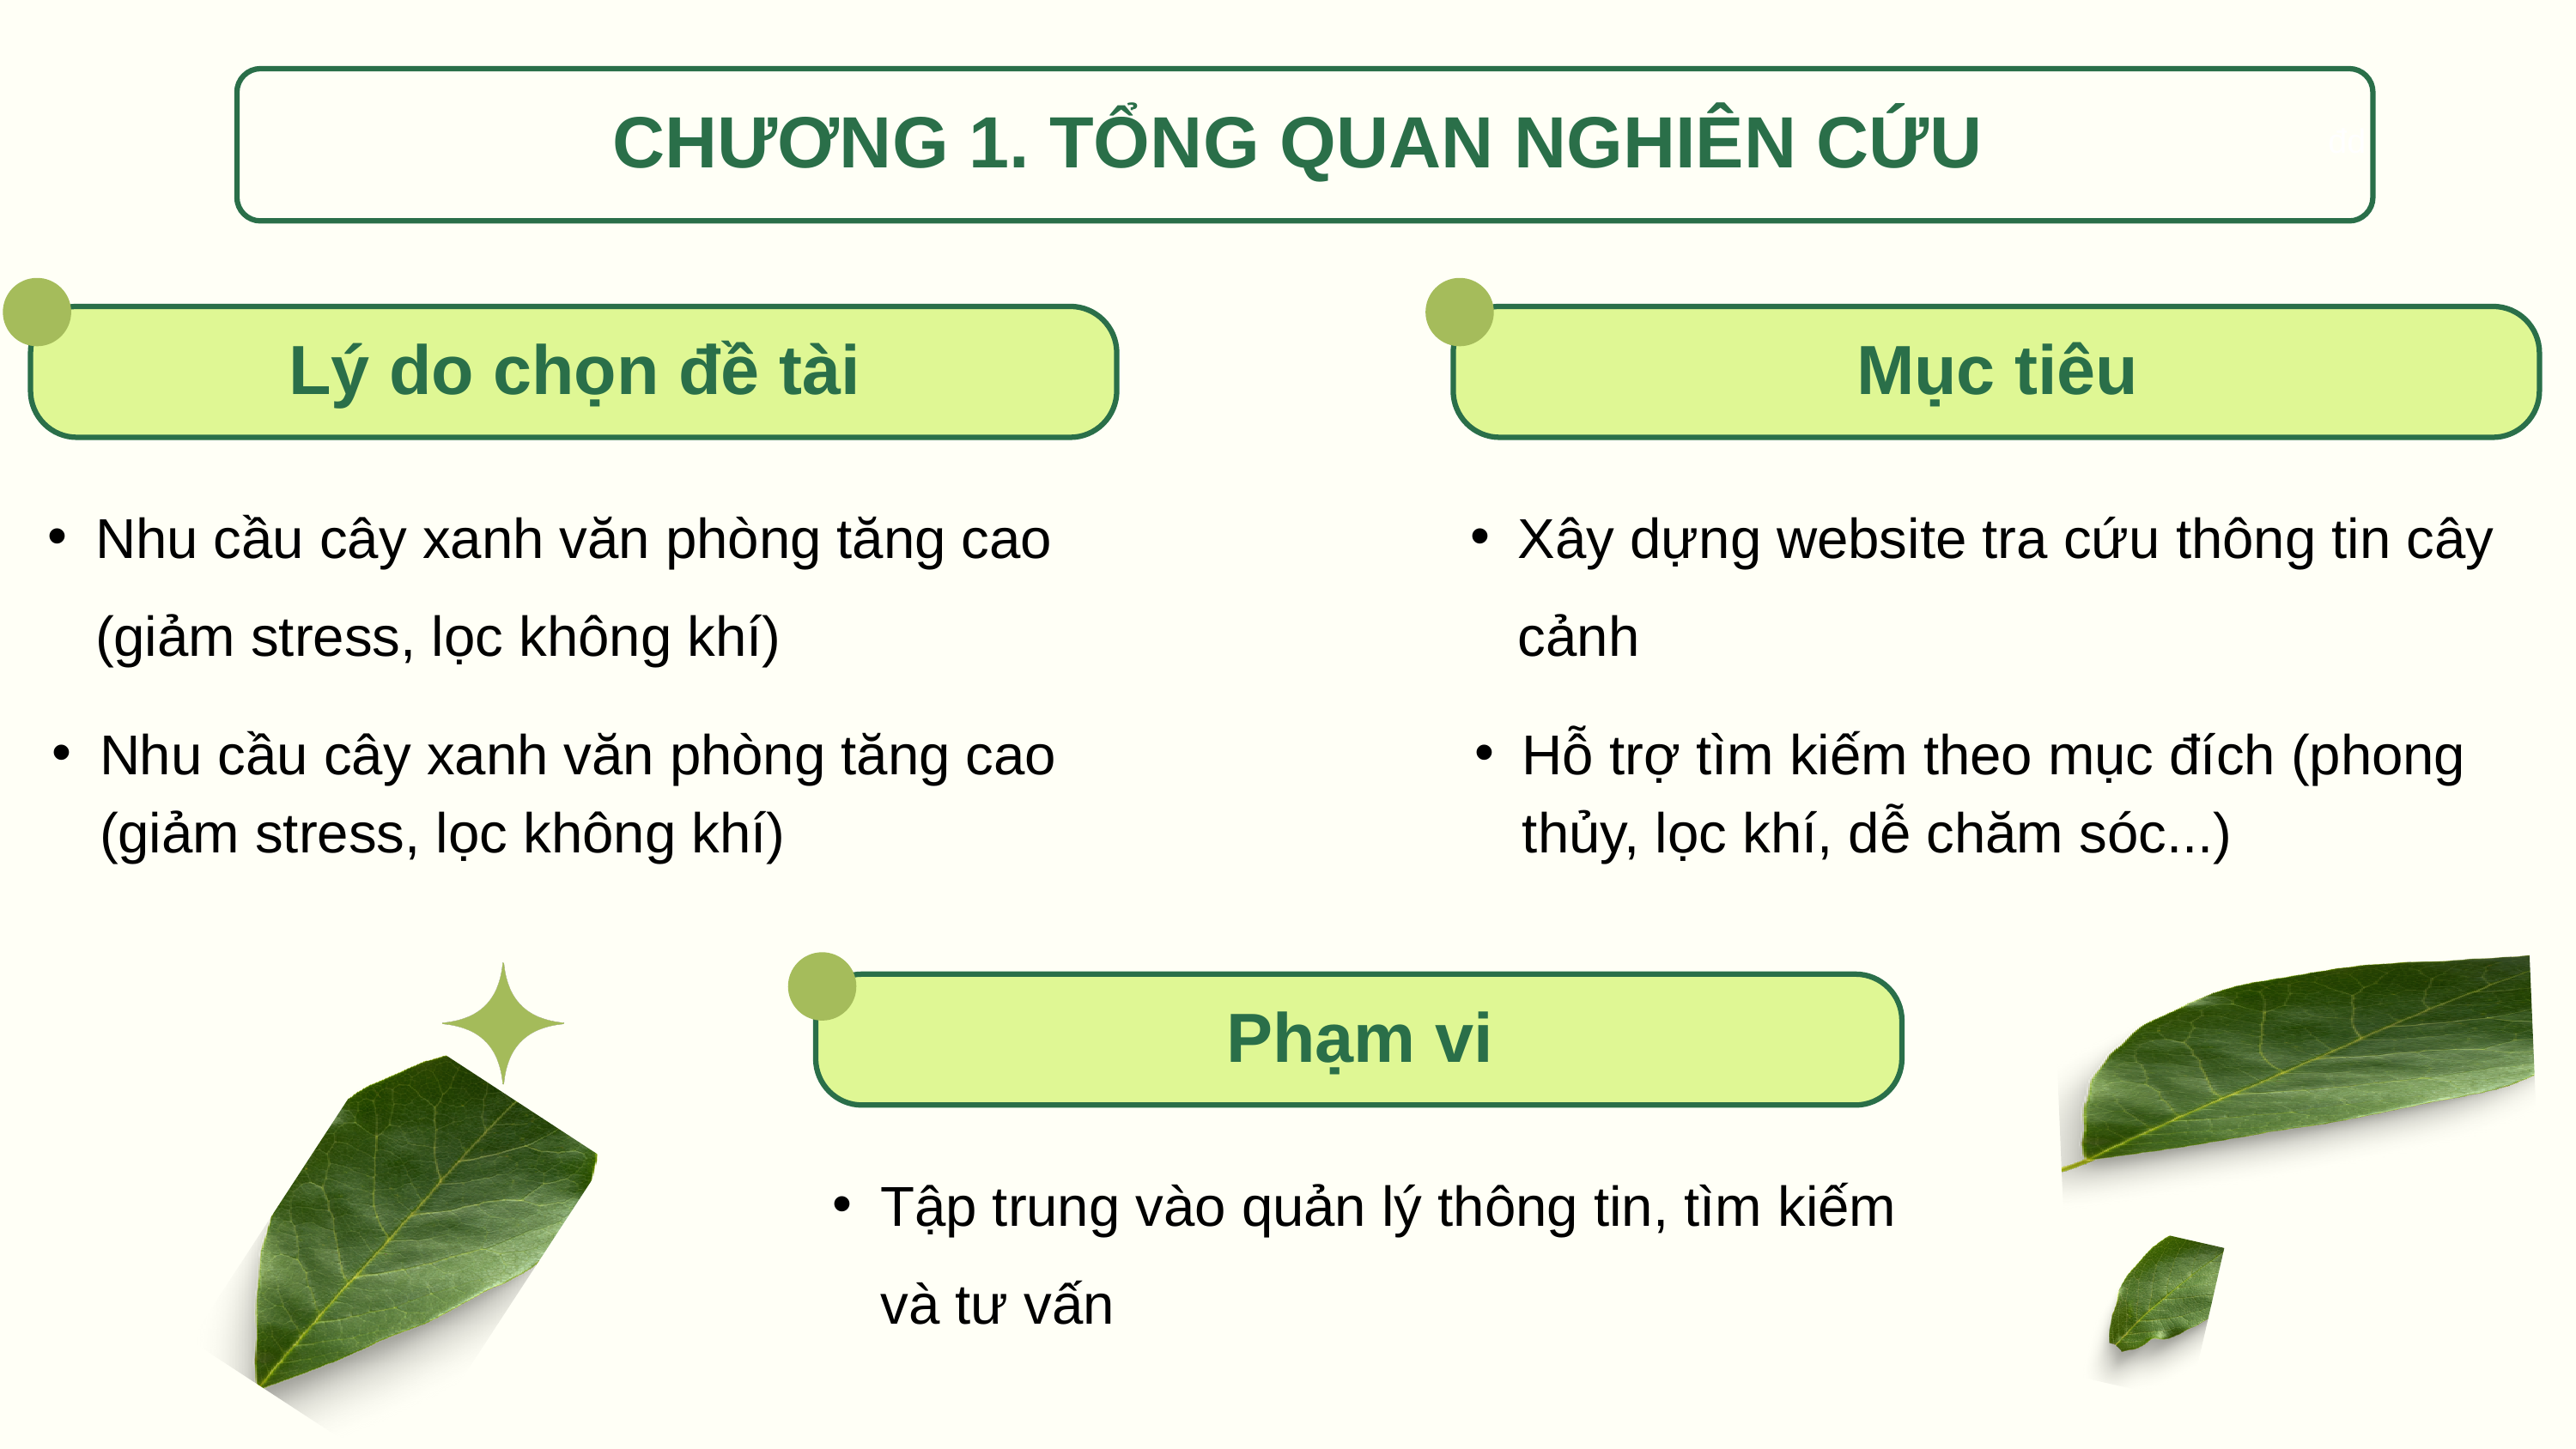

đd
CHƯƠNG 1. TỔNG QUAN NGHIÊN CỨU

Lý do chọn đề tài
Mục tiêu
Nhu cầu cây xanh văn phòng tăng cao (giảm stress, lọc không khí)
Xây dựng website tra cứu thông tin cây cảnh
Nhu cầu cây xanh văn phòng tăng cao (giảm stress, lọc không khí)
Hỗ trợ tìm kiếm theo mục đích (phong thủy, lọc khí, dễ chăm sóc...)

Phạm vi

Tập trung vào quản lý thông tin, tìm kiếm và tư vấn